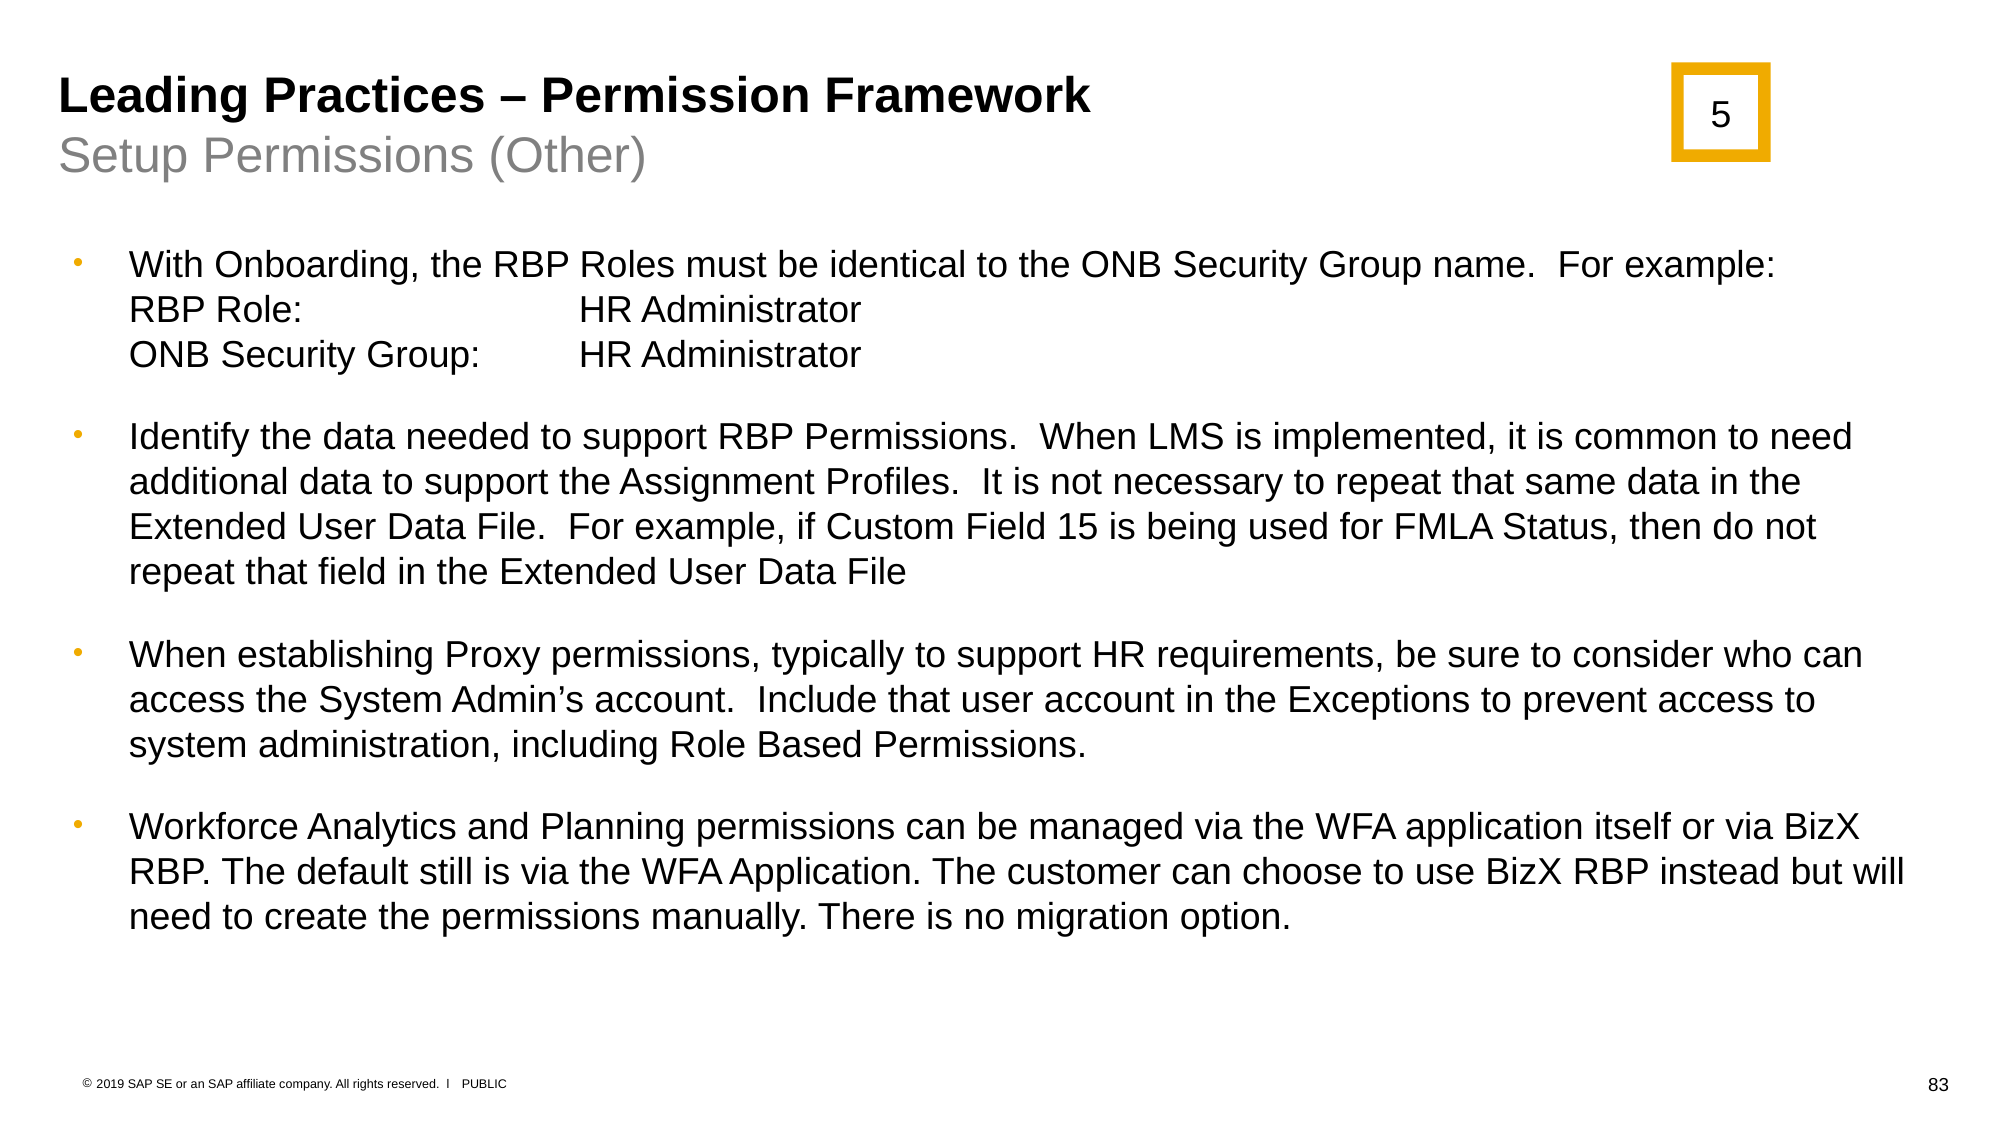

# Leading Practices – Permission Framework Setup Permissions (Other)
5
With Onboarding, the RBP Roles must be identical to the ONB Security Group name.  For example:
RBP Role:  		HR Administrator
ONB Security Group:  	HR Administrator
Identify the data needed to support RBP Permissions.  When LMS is implemented, it is common to need additional data to support the Assignment Profiles.  It is not necessary to repeat that same data in the Extended User Data File.  For example, if Custom Field 15 is being used for FMLA Status, then do not repeat that field in the Extended User Data File
When establishing Proxy permissions, typically to support HR requirements, be sure to consider who can access the System Admin’s account.  Include that user account in the Exceptions to prevent access to system administration, including Role Based Permissions.
Workforce Analytics and Planning permissions can be managed via the WFA application itself or via BizX RBP. The default still is via the WFA Application. The customer can choose to use BizX RBP instead but will need to create the permissions manually. There is no migration option.